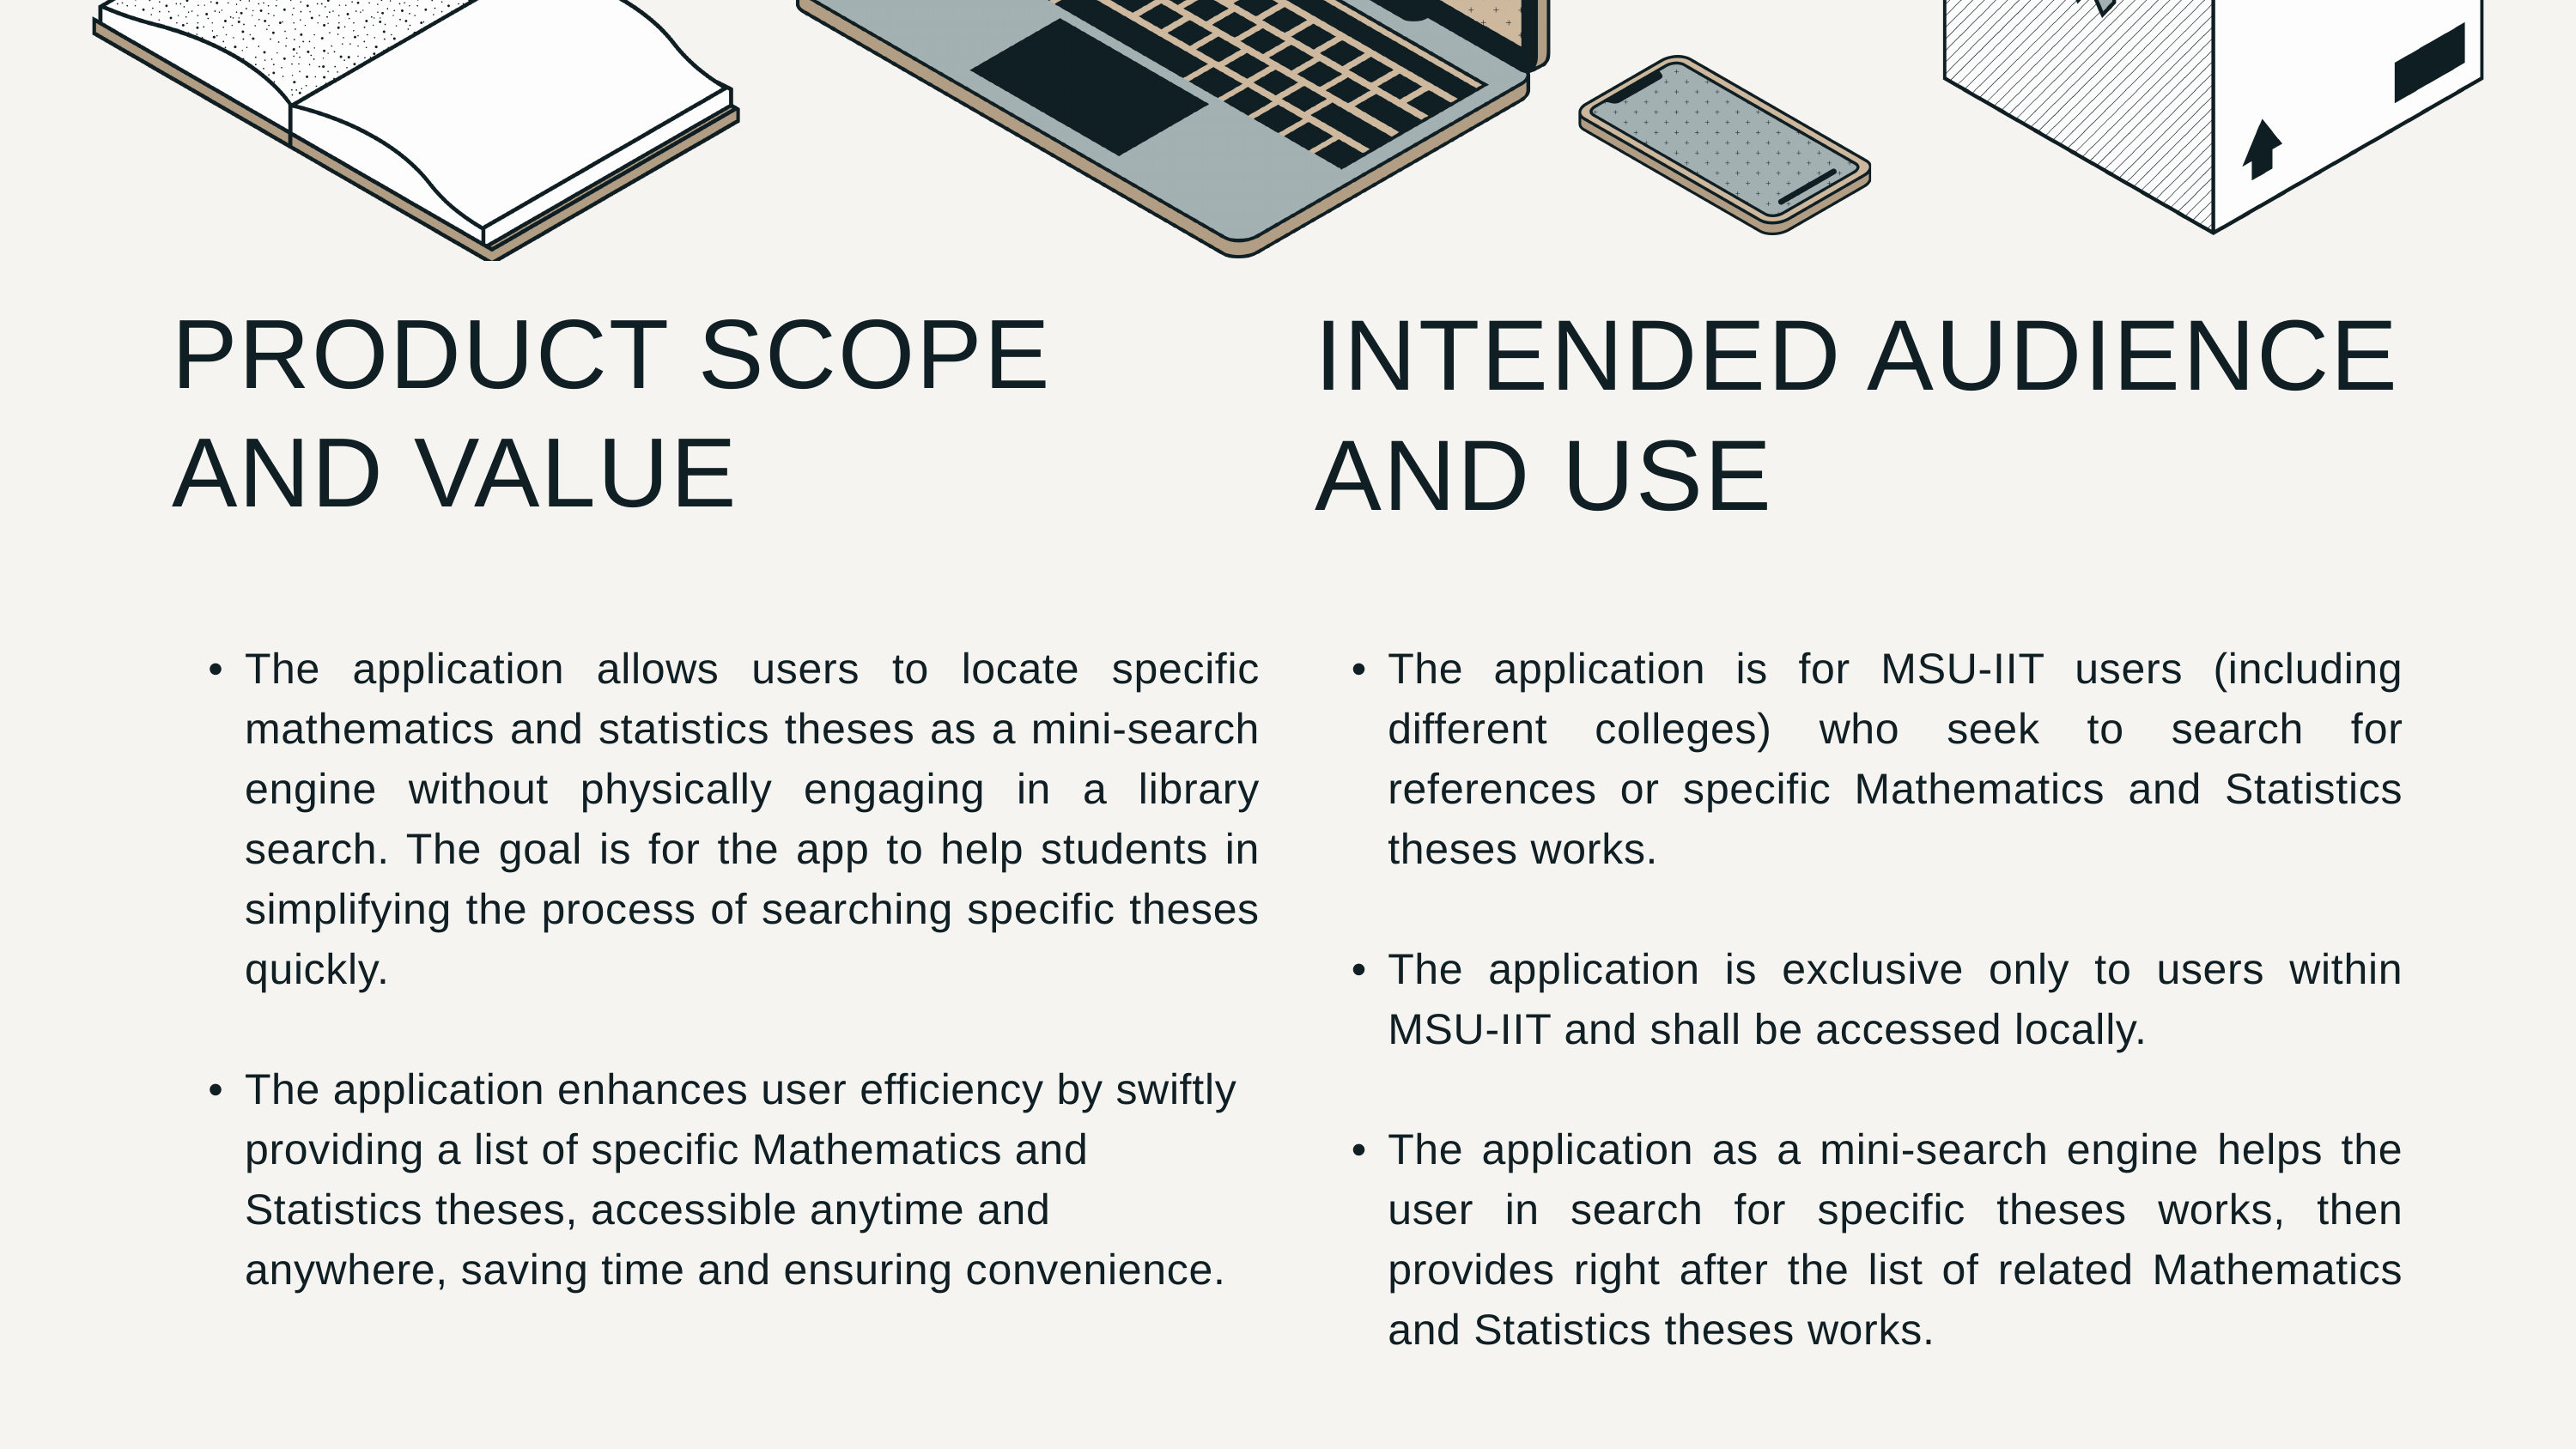

| PRODUCT SCOPE AND VALUE | INTENDED AUDIENCE AND USE |
| --- | --- |
| The application allows users to locate specific mathematics and statistics theses as a mini-search engine without physically engaging in a library search. The goal is for the app to help students in simplifying the process of searching specific theses quickly. The application enhances user efficiency by swiftly providing a list of specific Mathematics and Statistics theses, accessible anytime and anywhere, saving time and ensuring convenience. | The application is for MSU-IIT users (including different colleges) who seek to search for references or specific Mathematics and Statistics theses works. The application is exclusive only to users within MSU-IIT and shall be accessed locally. The application as a mini-search engine helps the user in search for specific theses works, then provides right after the list of related Mathematics and Statistics theses works. |